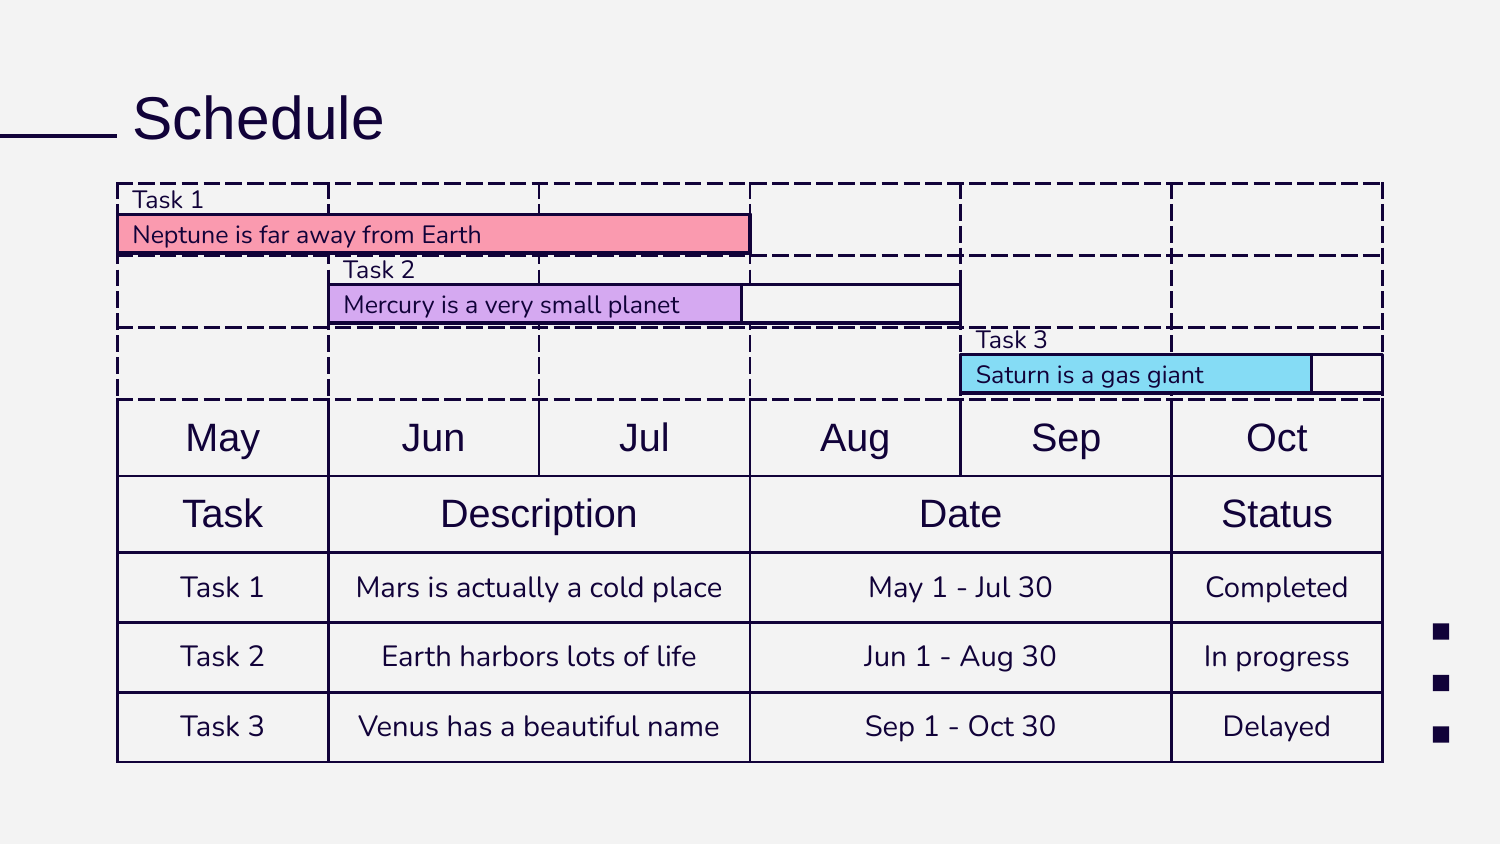

# Schedule
Task 1
|  |  |  |  |  |  |
| --- | --- | --- | --- | --- | --- |
|  |  |  |  |  |  |
|  |  |  |  |  |  |
| May | Jun | Jul | Aug | Sep | Oct |
| Task | Description |  | Date |  | Status |
| Task 1 | Mars is actually a cold place |  | May 1 - Jul 30 |  | Completed |
| Task 2 | Earth harbors lots of life |  | Jun 1 - Aug 30 |  | In progress |
| Task 3 | Venus has a beautiful name |  | Sep 1 - Oct 30 |  | Delayed |
Neptune is far away from Earth

Task 2
Mercury is a very small planet

Task 3

Saturn is a gas giant